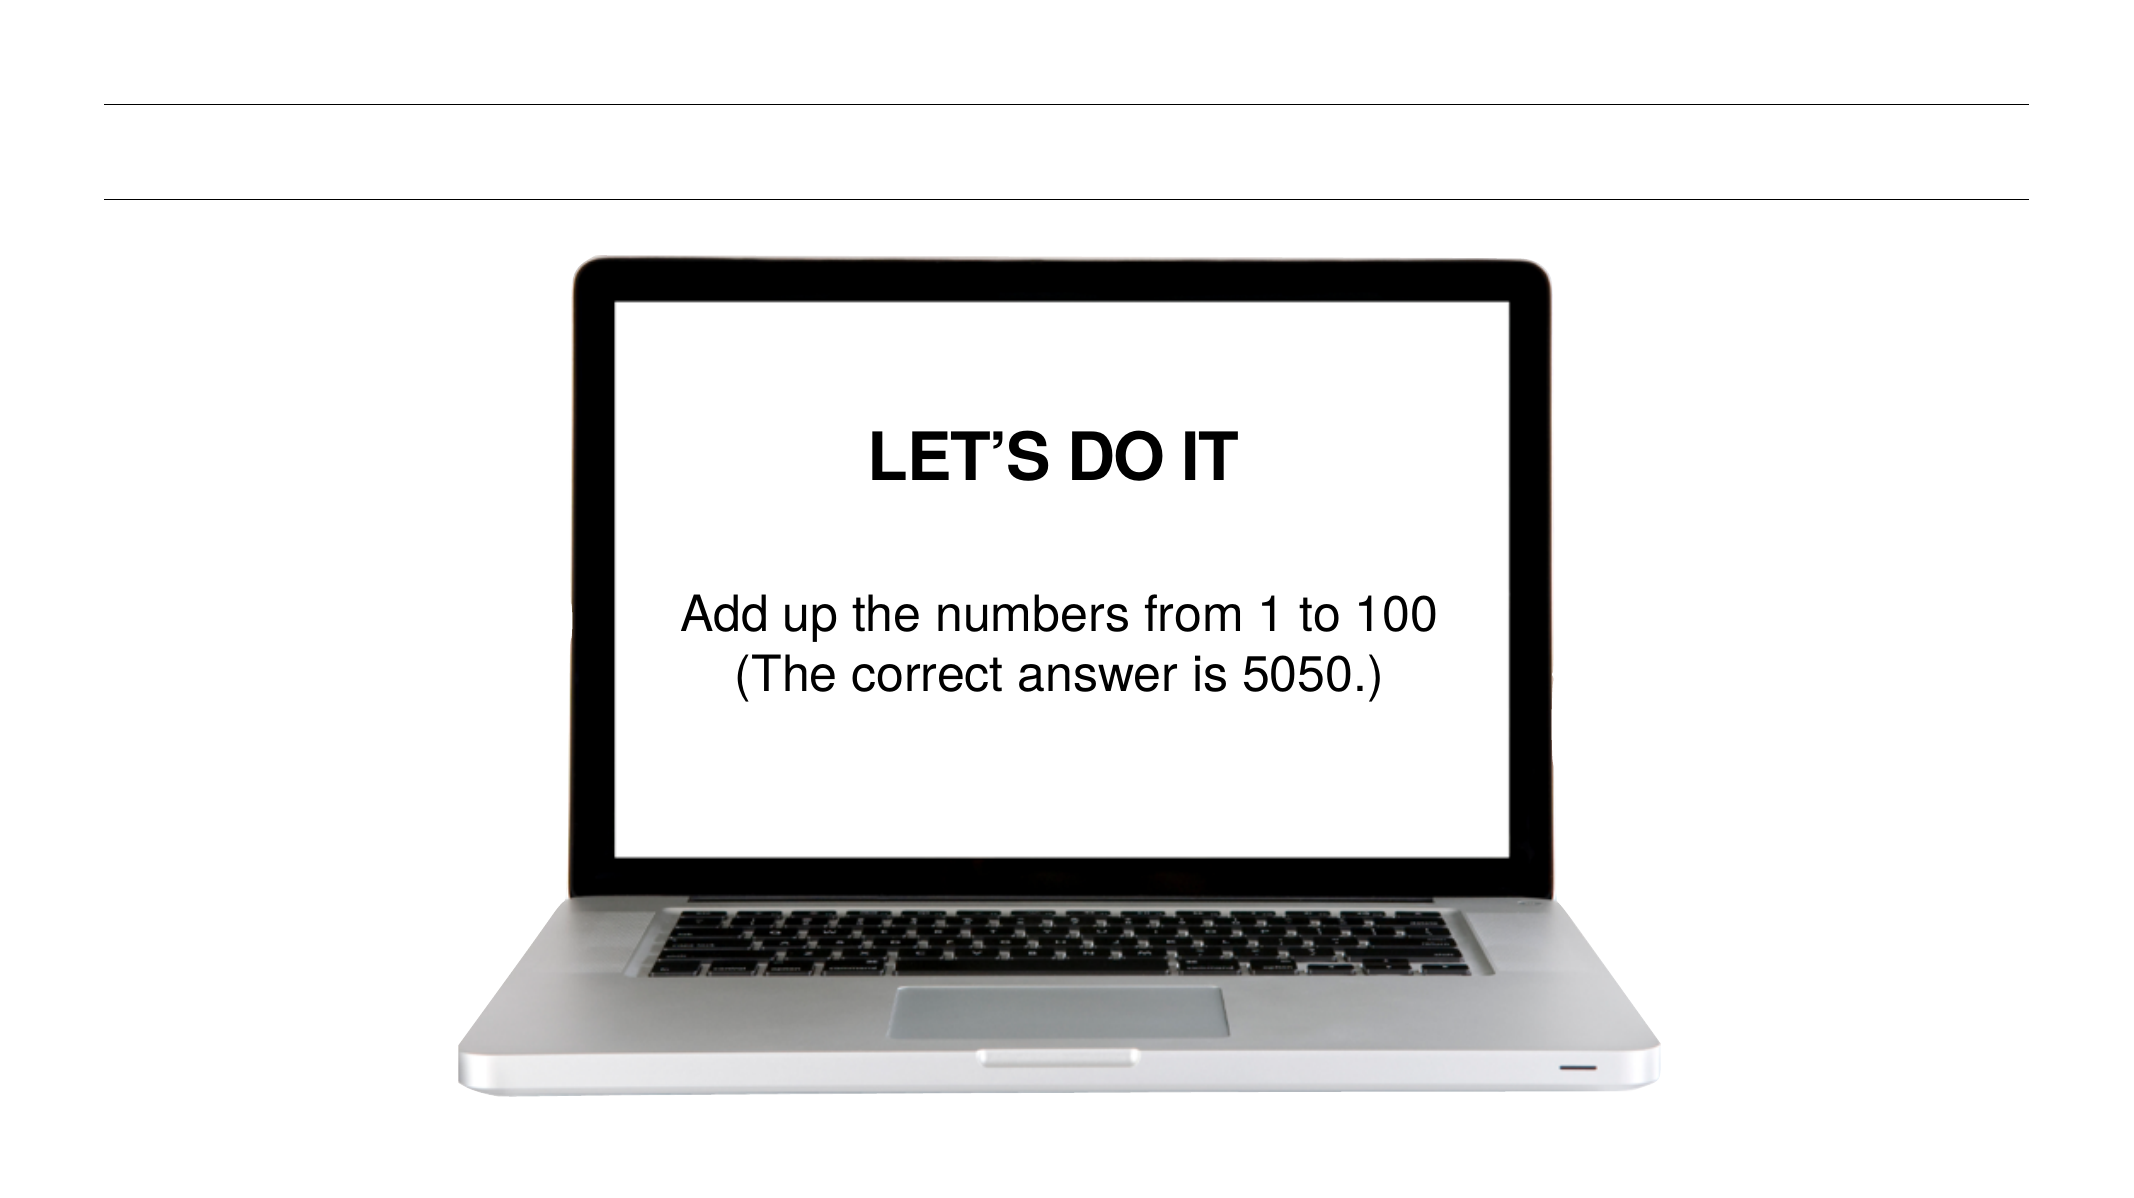

Let’s DO IT
Add up the numbers from 1 to 100
(The correct answer is 5050.)